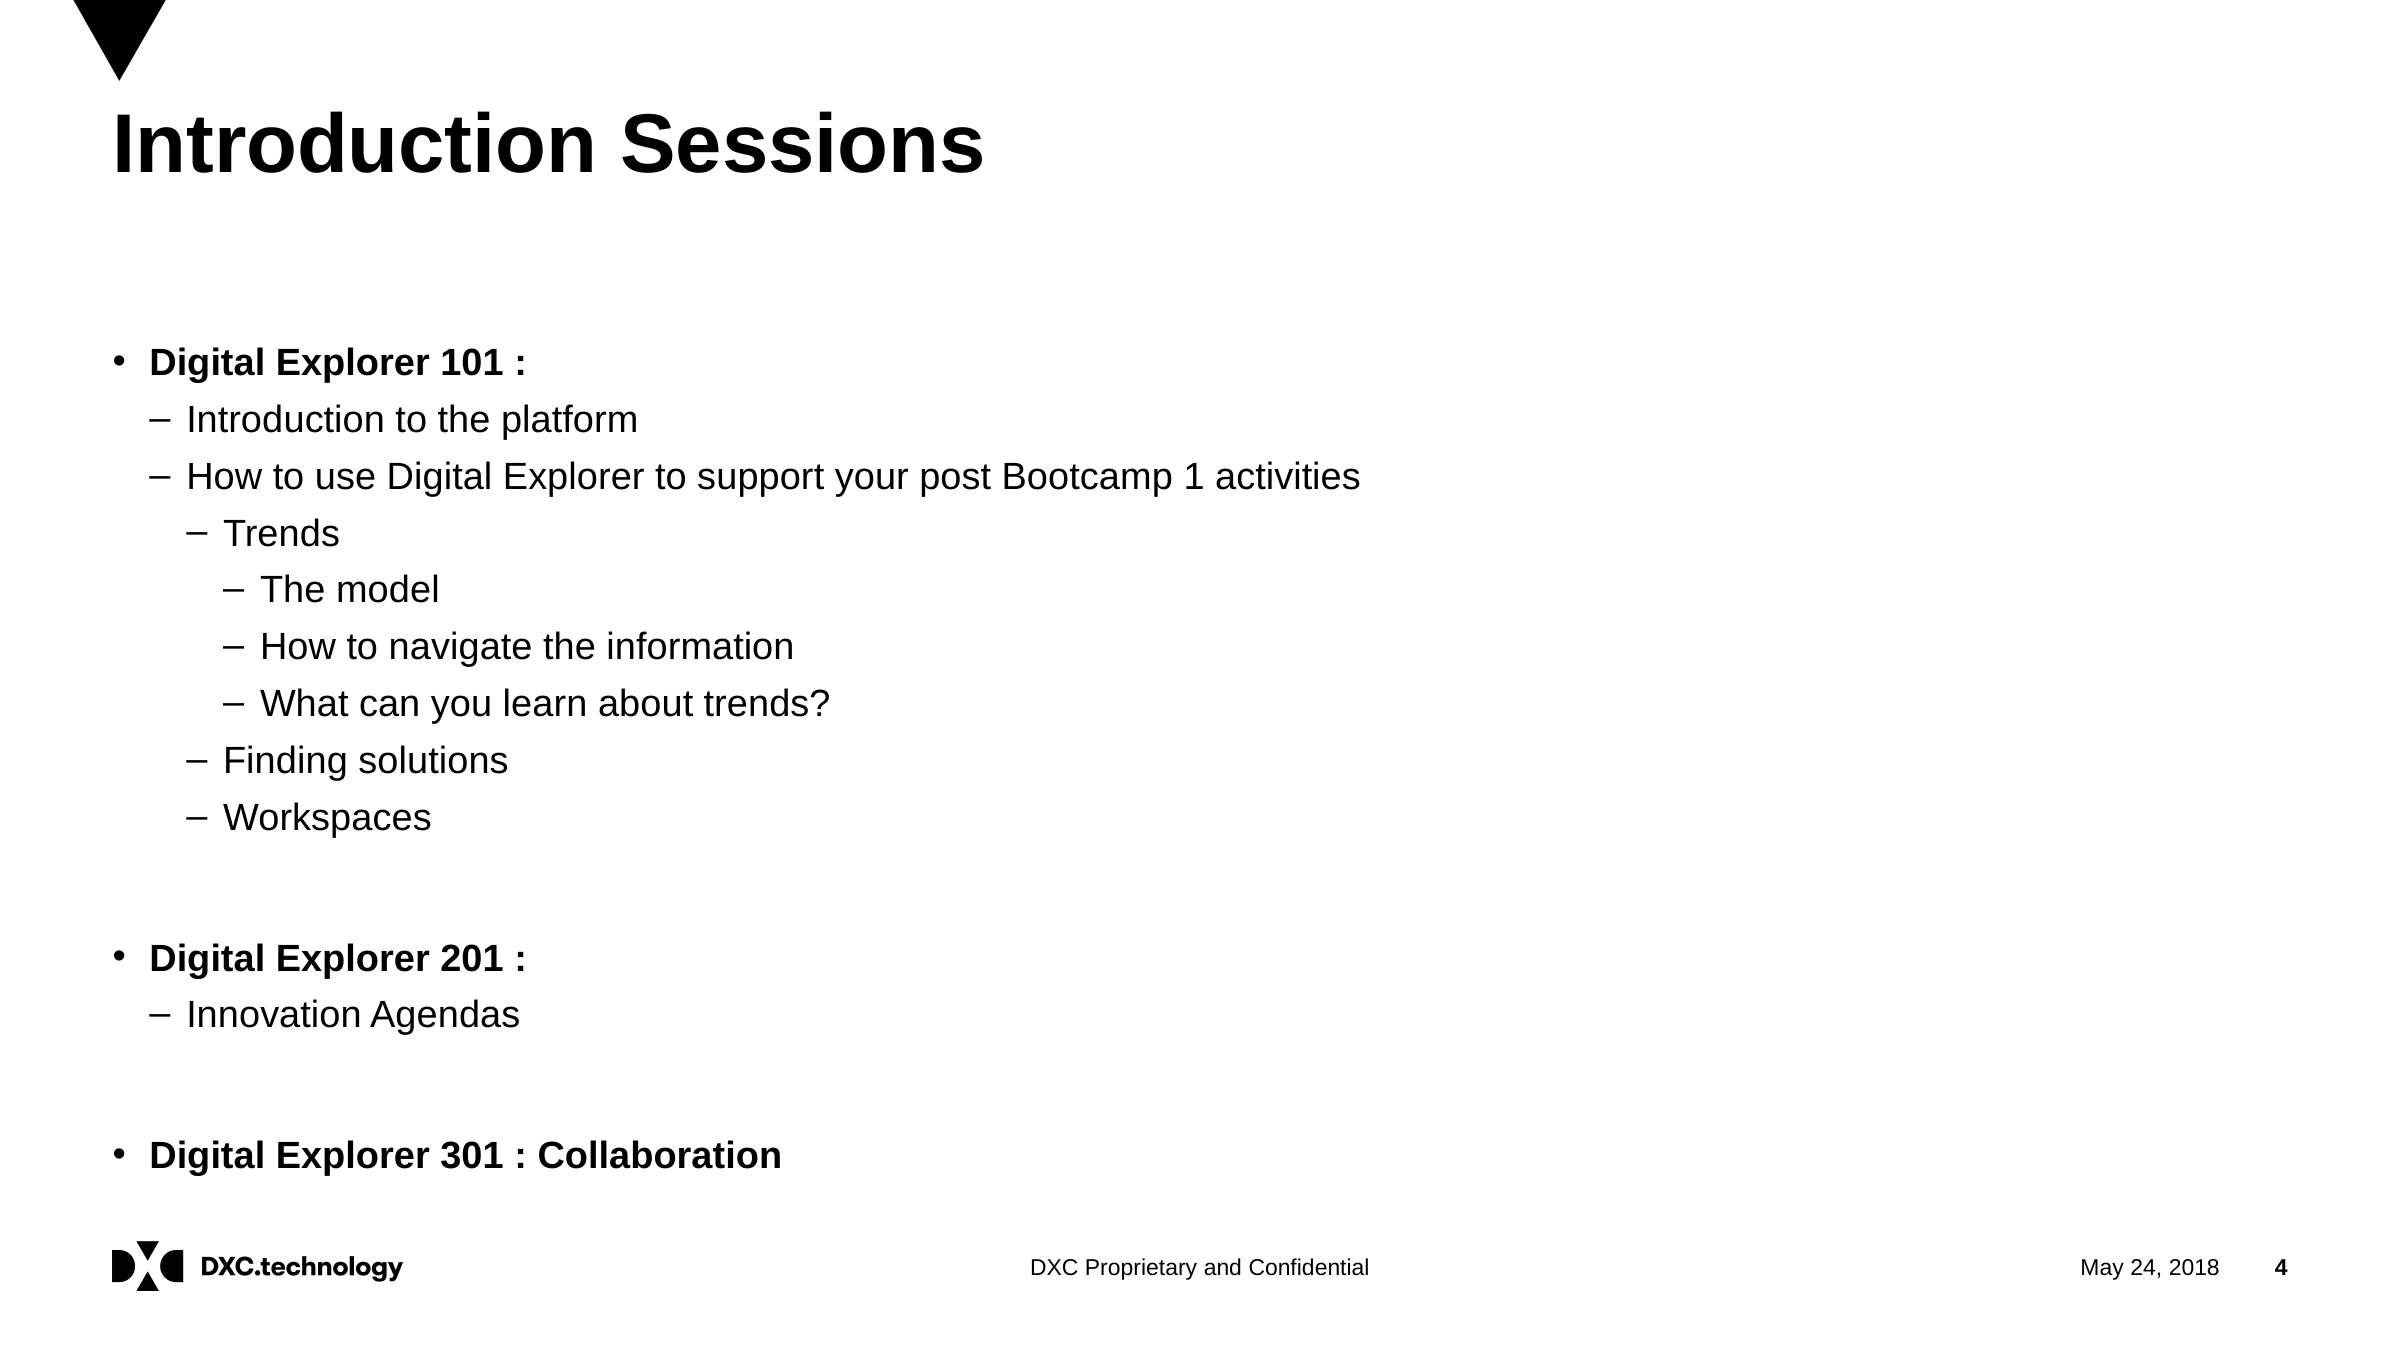

# Introduction Sessions
Digital Explorer 101 :
Introduction to the platform
How to use Digital Explorer to support your post Bootcamp 1 activities
Trends
The model
How to navigate the information
What can you learn about trends?
Finding solutions
Workspaces

Digital Explorer 201 :
Innovation Agendas

Digital Explorer 301 : Collaboration